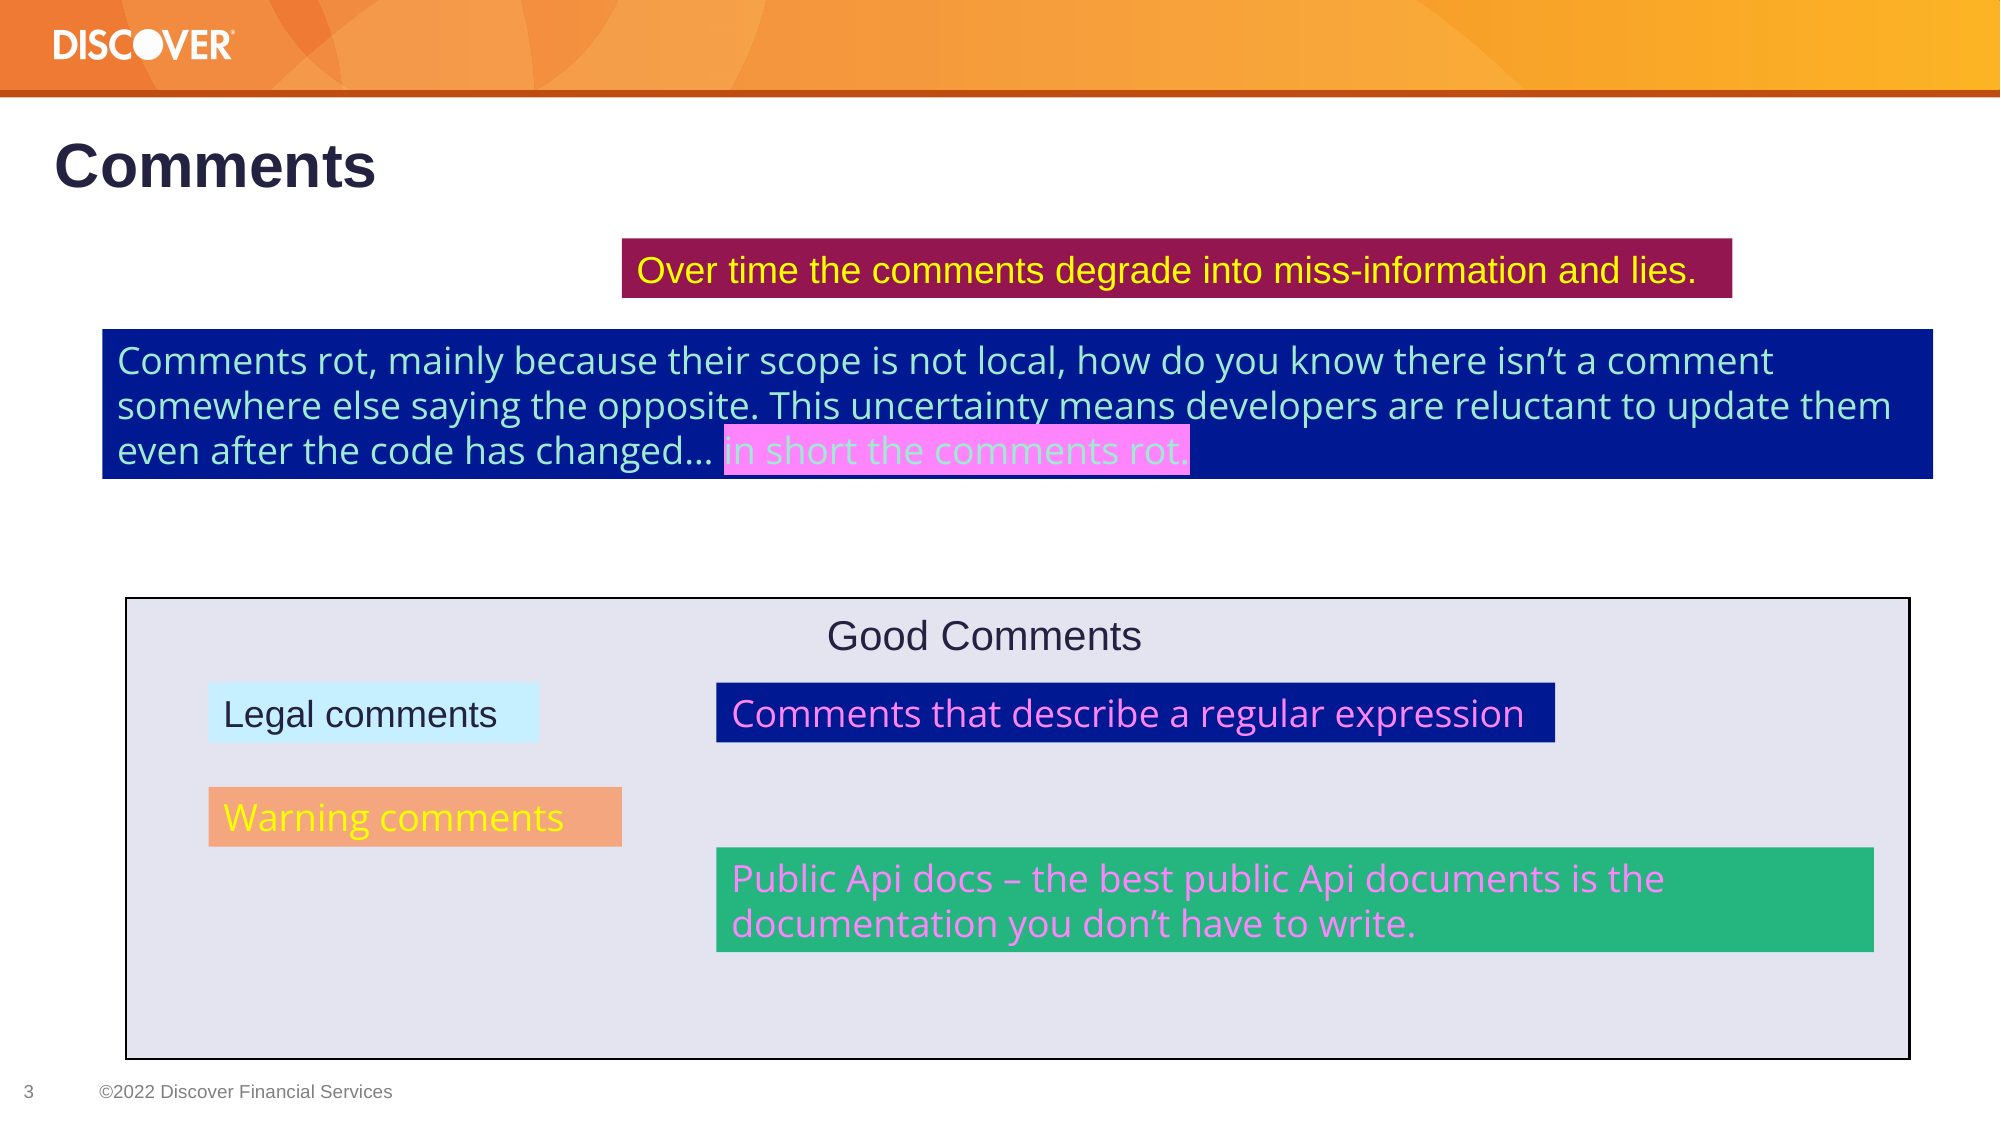

# Comments
Over time the comments degrade into miss-information and lies.
Comments rot, mainly because their scope is not local, how do you know there isn’t a comment somewhere else saying the opposite. This uncertainty means developers are reluctant to update them even after the code has changed… in short the comments rot.

Good Comments
Legal comments
Comments that describe a regular expression
Warning comments
Public Api docs – the best public Api documents is the documentation you don’t have to write.